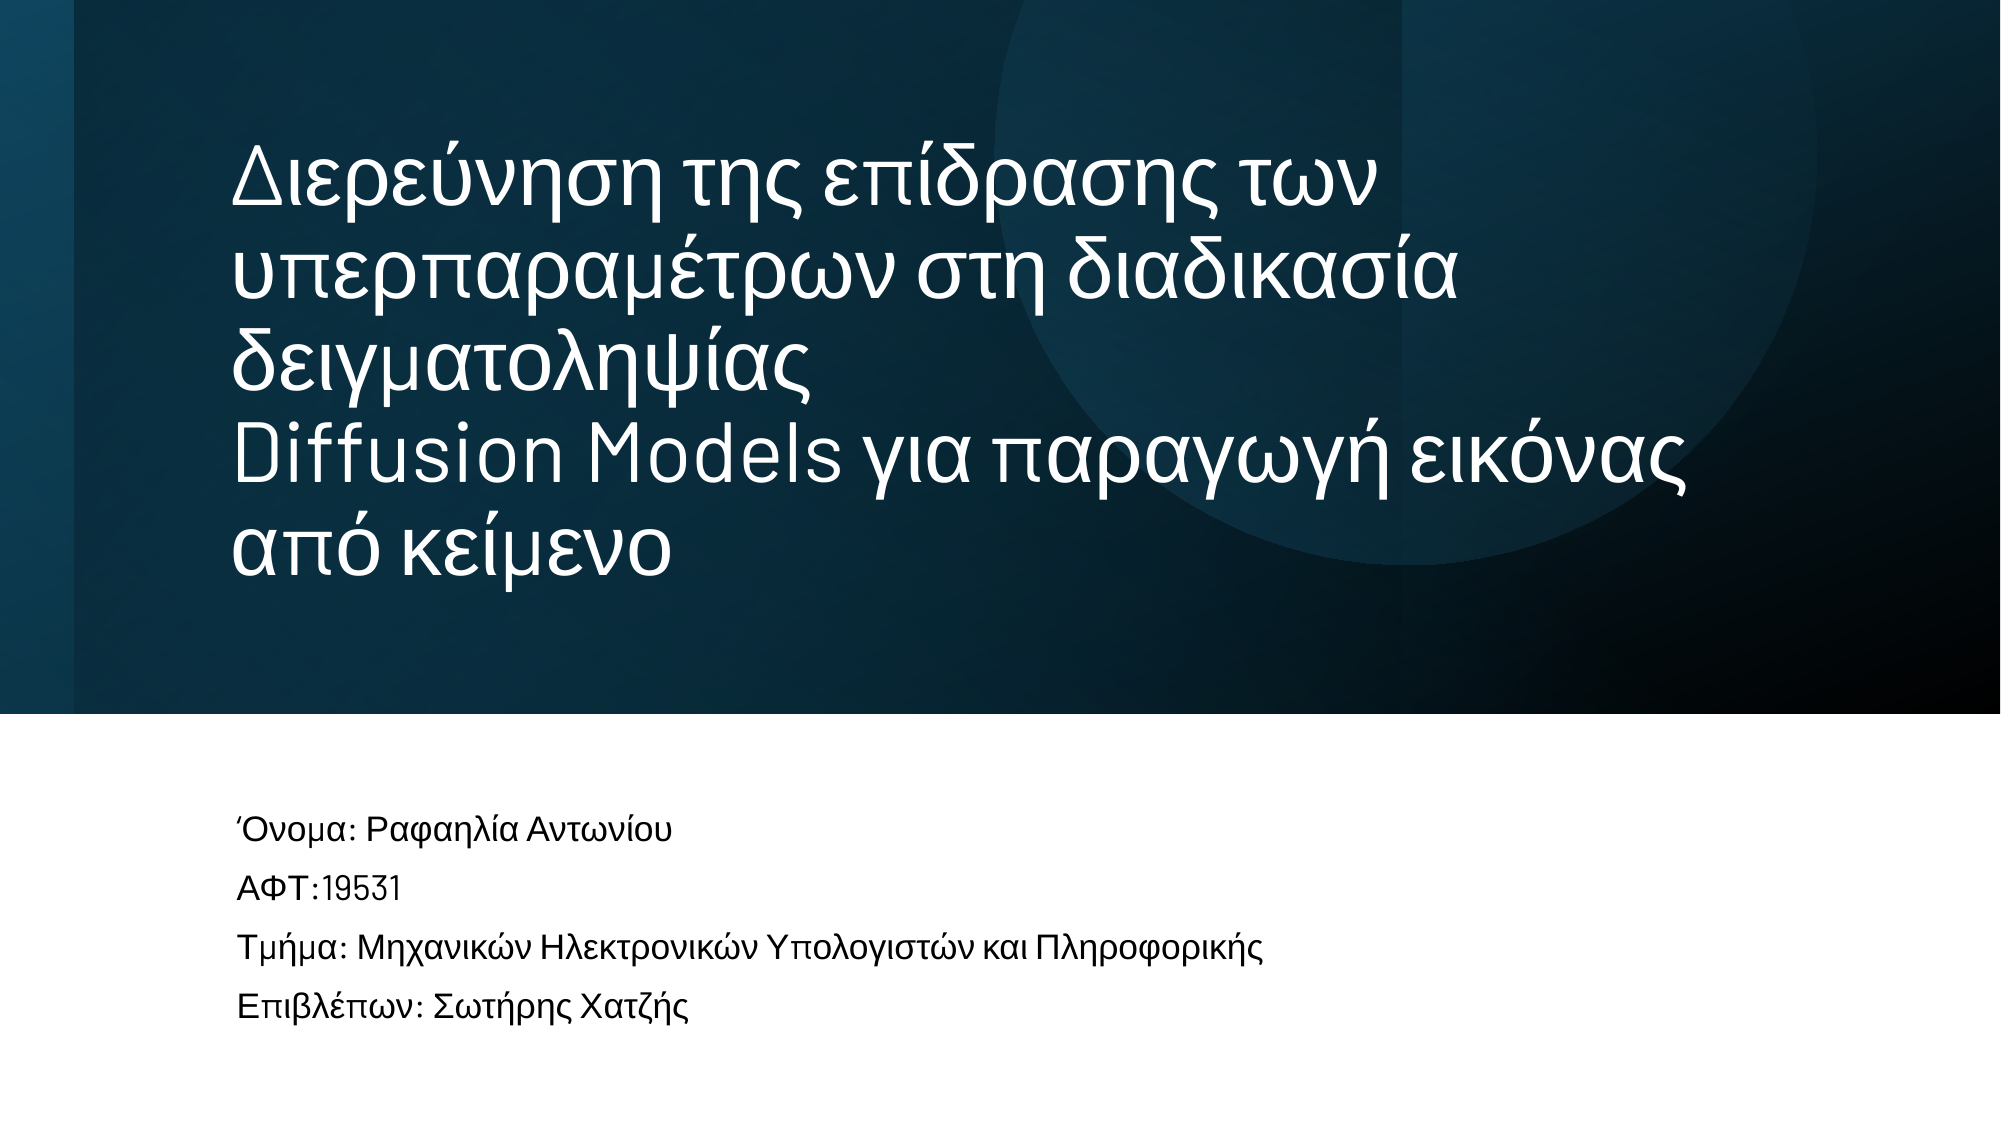

# Διερεύνηση της επίδρασης των υπερπαραμέτρων στη διαδικασία δειγματοληψίας Diffusion Models για παραγωγή εικόνας από κείμενο
‘Ονομα: Ραφαηλία Αντωνίου
ΑΦΤ:19531
Τμήμα: Μηχανικών Ηλεκτρονικών Υπολογιστών και Πληροφορικής
Επιβλέπων: Σωτήρης Χατζής